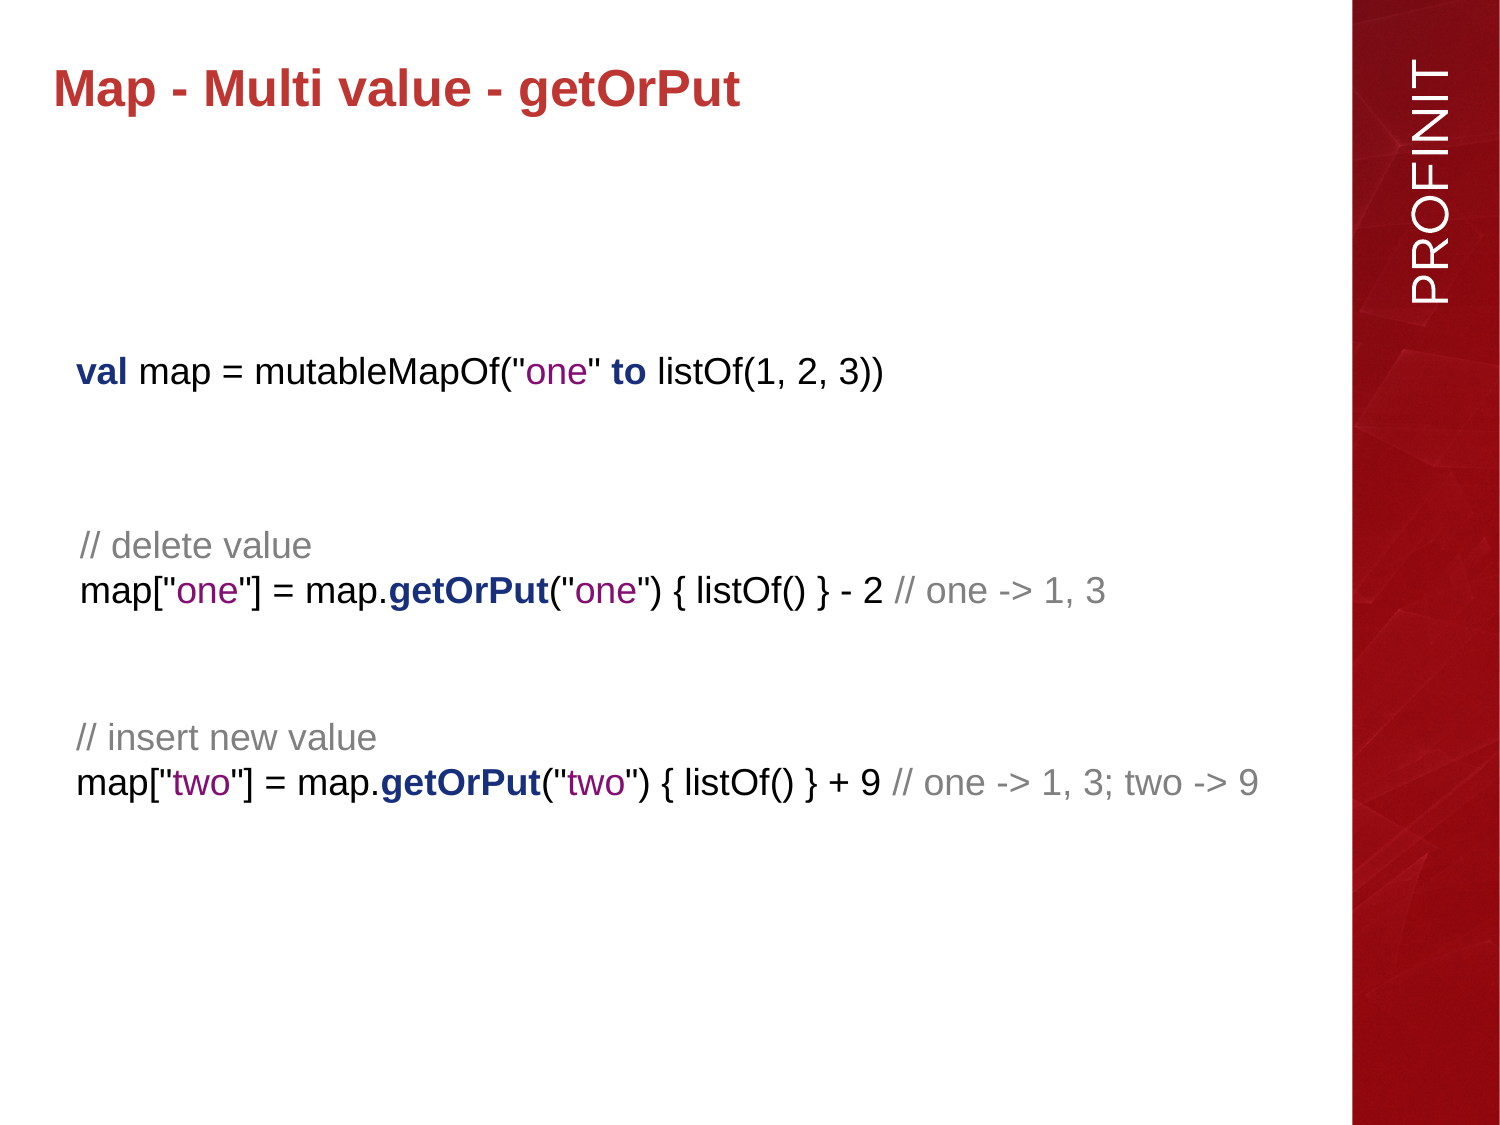

Map - Multi value - getOrPut
val map = mutableMapOf("one" to listOf(1, 2, 3))
// delete value
map["one"] = map.getOrPut("one") { listOf() } - 2 // one -> 1, 3
// insert new value
map["two"] = map.getOrPut("two") { listOf() } + 9 // one -> 1, 3; two -> 9